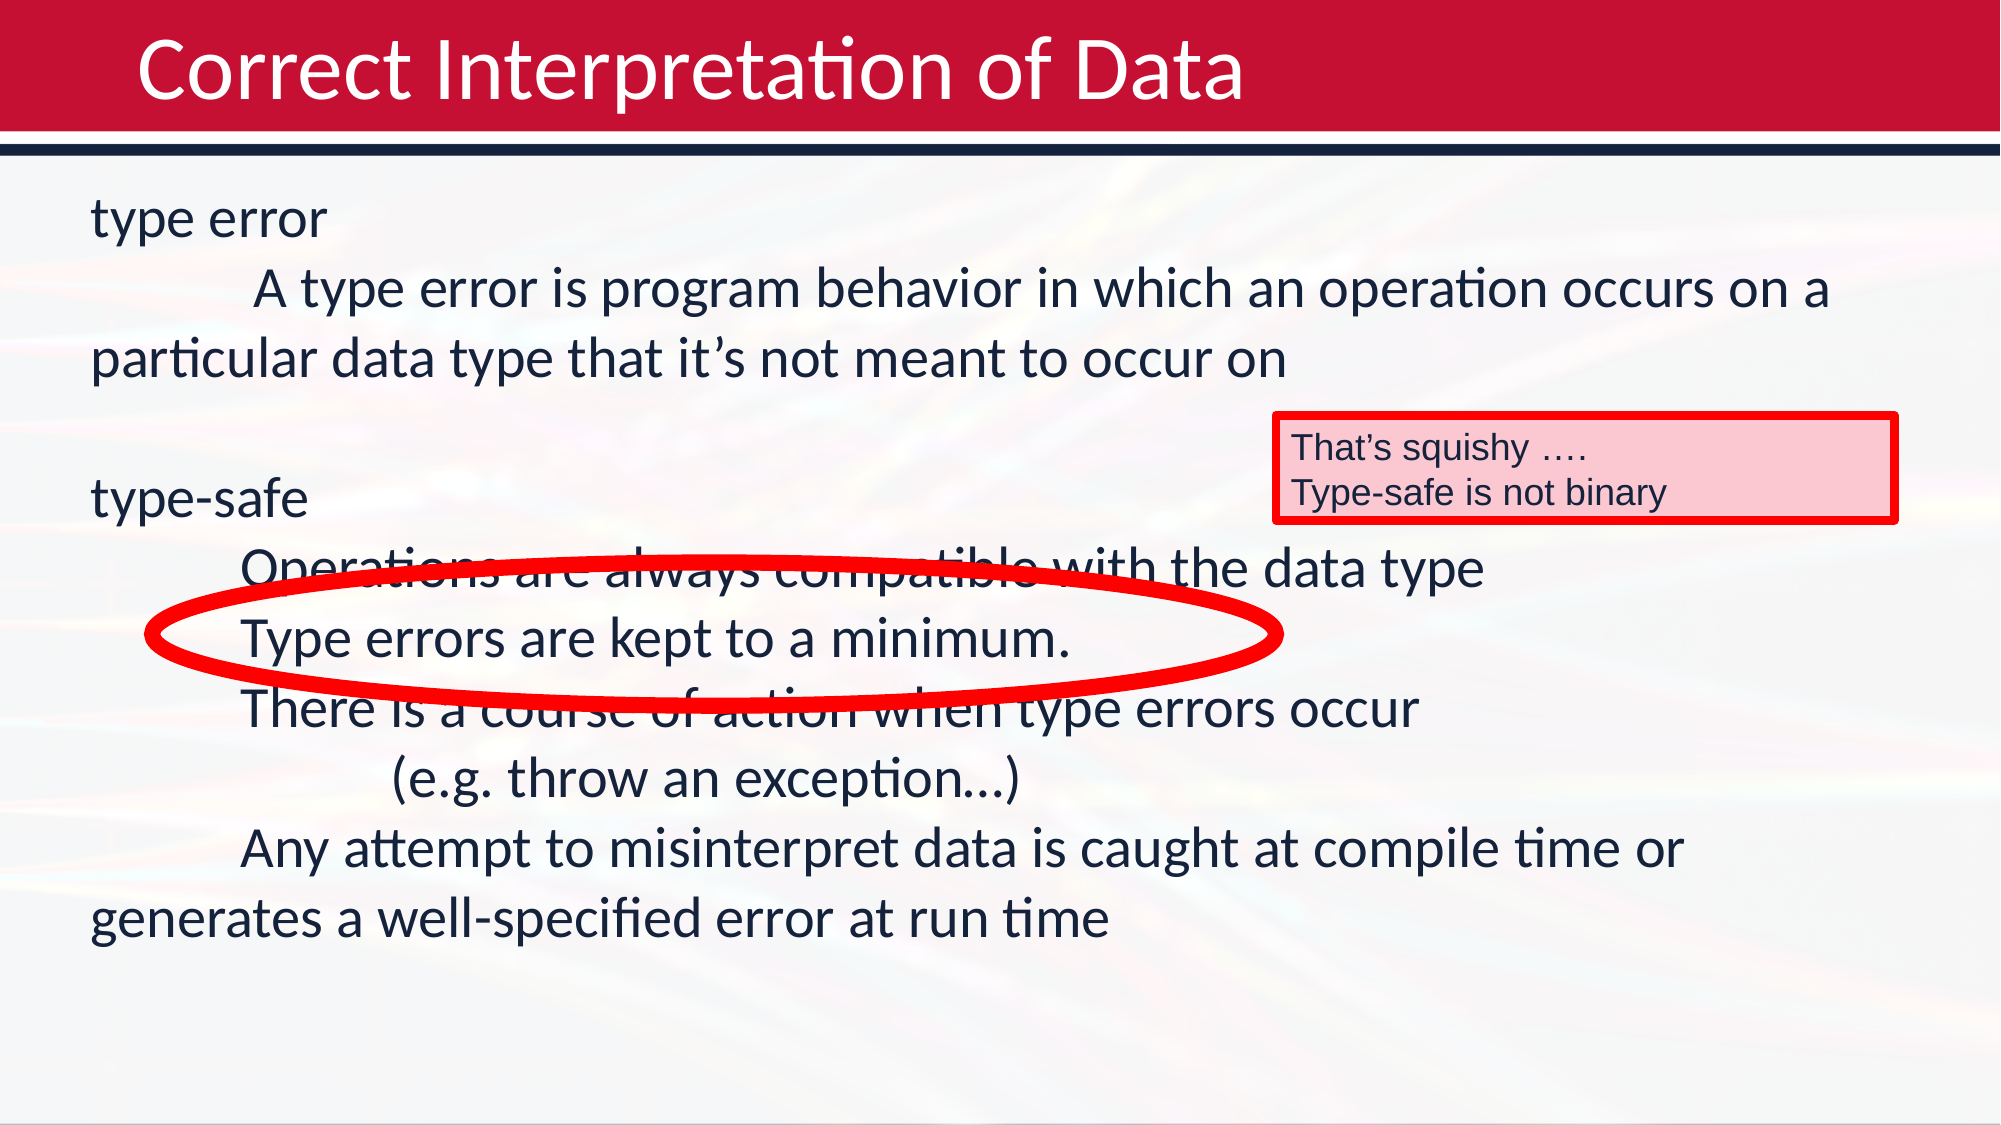

# Correct Interpretation of Data
type error
	 A type error is program behavior in which an operation occurs on a particular data type that it’s not meant to occur on

type-safe
	Operations are always compatible with the data type
	Type errors are kept to a minimum.
	There is a course of action when type errors occur
		(e.g. throw an exception…)
	Any attempt to misinterpret data is caught at compile time or 	generates a well-specified error at run time

That’s squishy ….
Type-safe is not binary